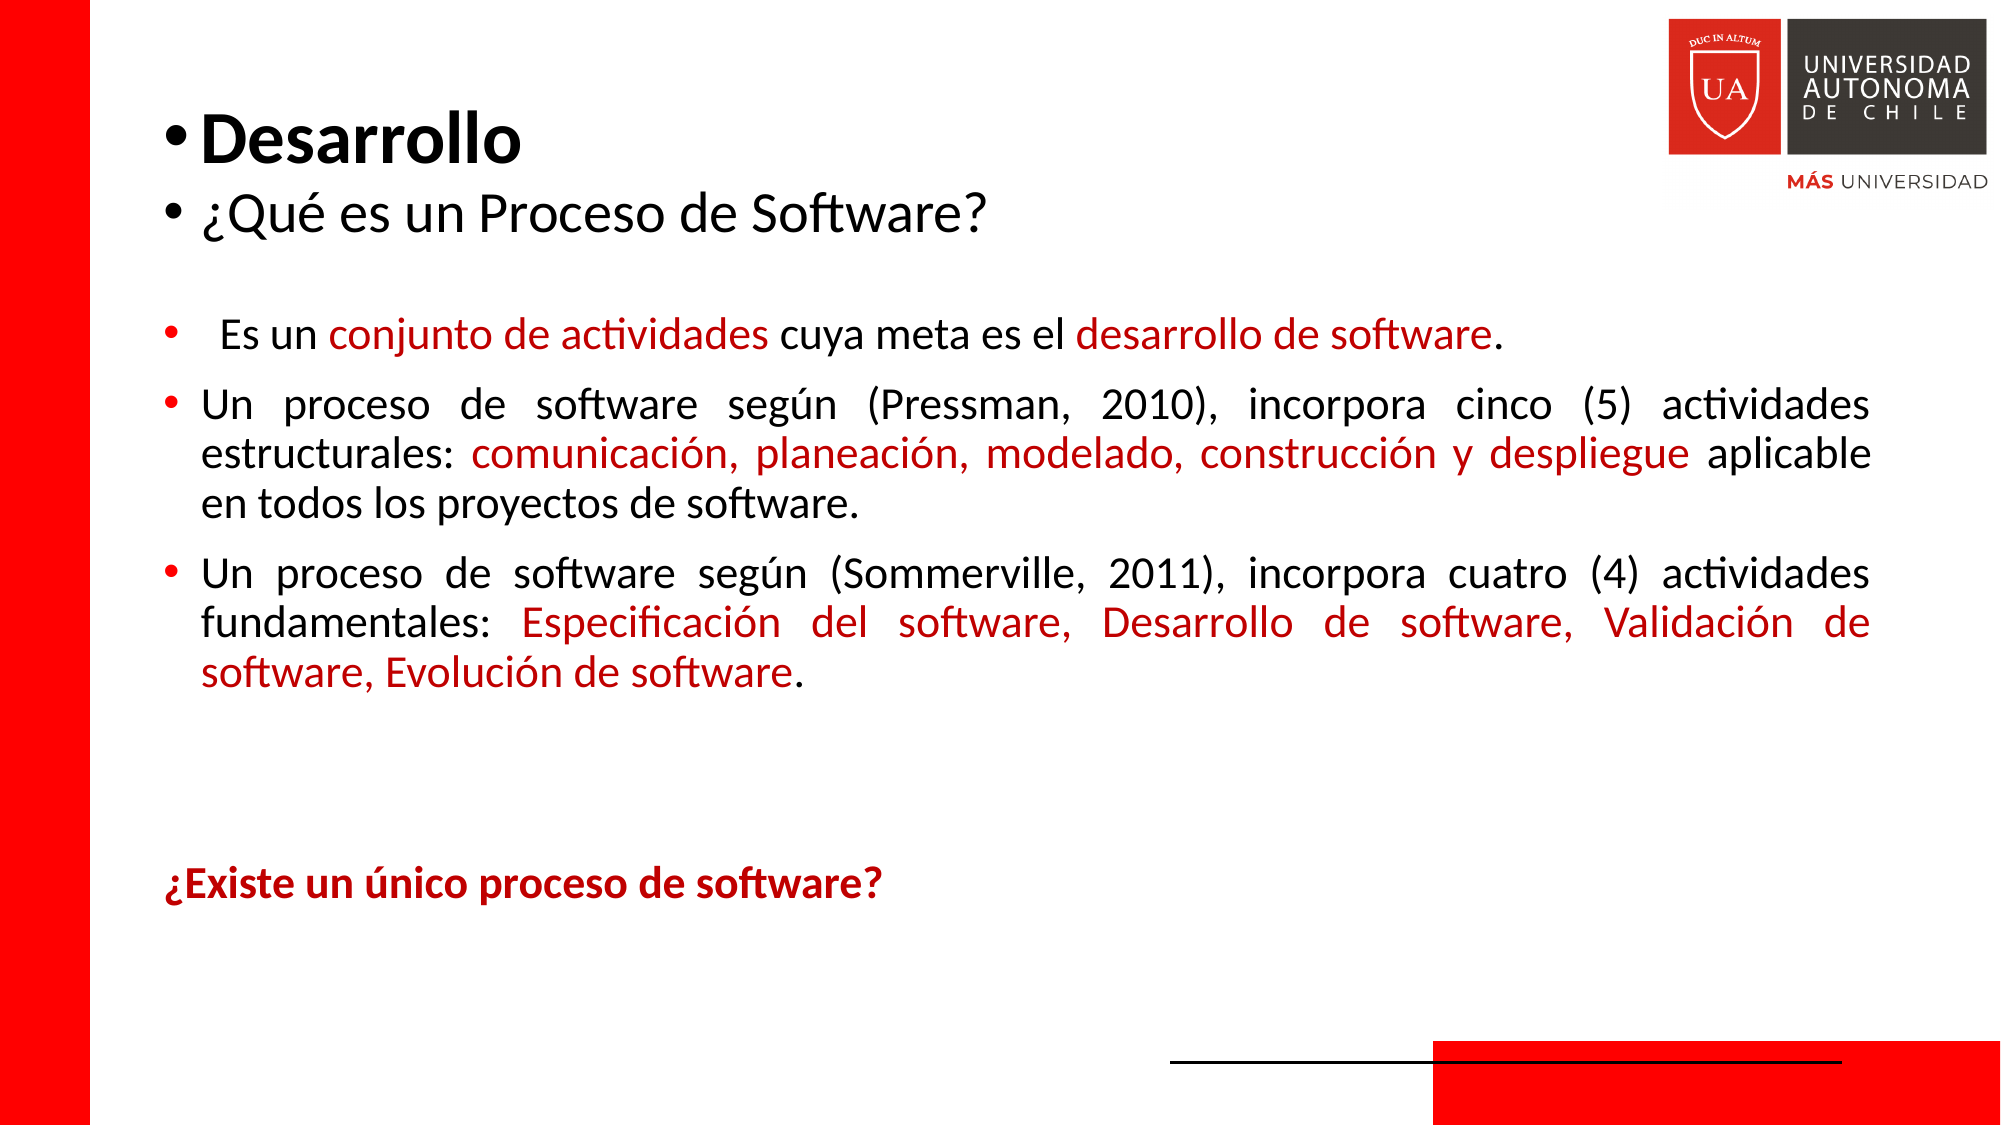

Desarrollo
¿Qué es un Proceso de Software?
Es un conjunto de actividades cuya meta es el desarrollo de software.
Un proceso de software según (Pressman, 2010), incorpora cinco (5) actividades estructurales: comunicación, planeación, modelado, construcción y despliegue aplicable en todos los proyectos de software.
Un proceso de software según (Sommerville, 2011), incorpora cuatro (4) actividades fundamentales: Especificación del software, Desarrollo de software, Validación de software, Evolución de software.

¿Existe un único proceso de software?

11